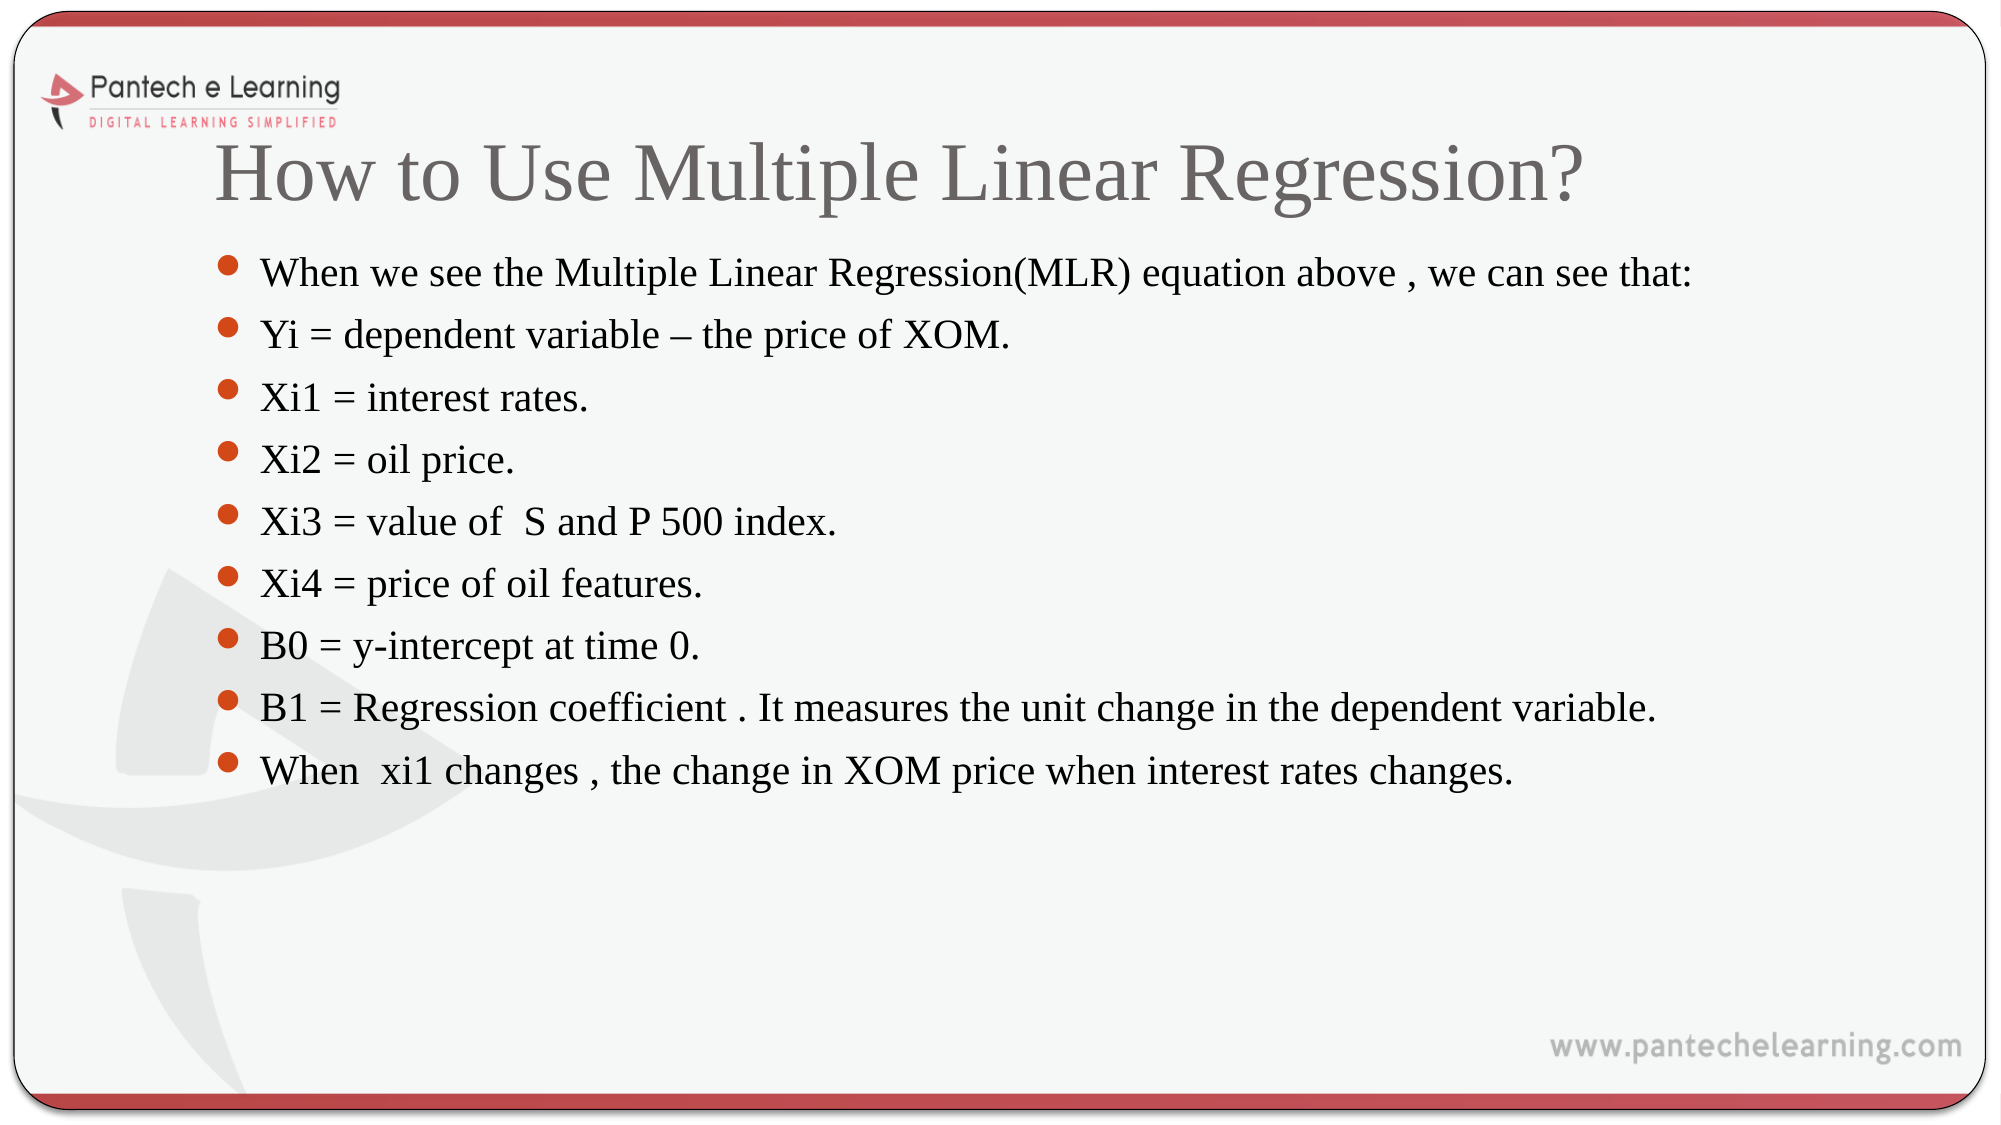

# How to Use Multiple Linear Regression?
When we see the Multiple Linear Regression(MLR) equation above , we can see that:
Yi = dependent variable – the price of XOM.
Xi1 = interest rates.
Xi2 = oil price.
Xi3 = value of  S and P 500 index.
Xi4 = price of oil features.
B0 = y-intercept at time 0.
B1 = Regression coefficient . It measures the unit change in the dependent variable.
When  xi1 changes , the change in XOM price when interest rates changes.